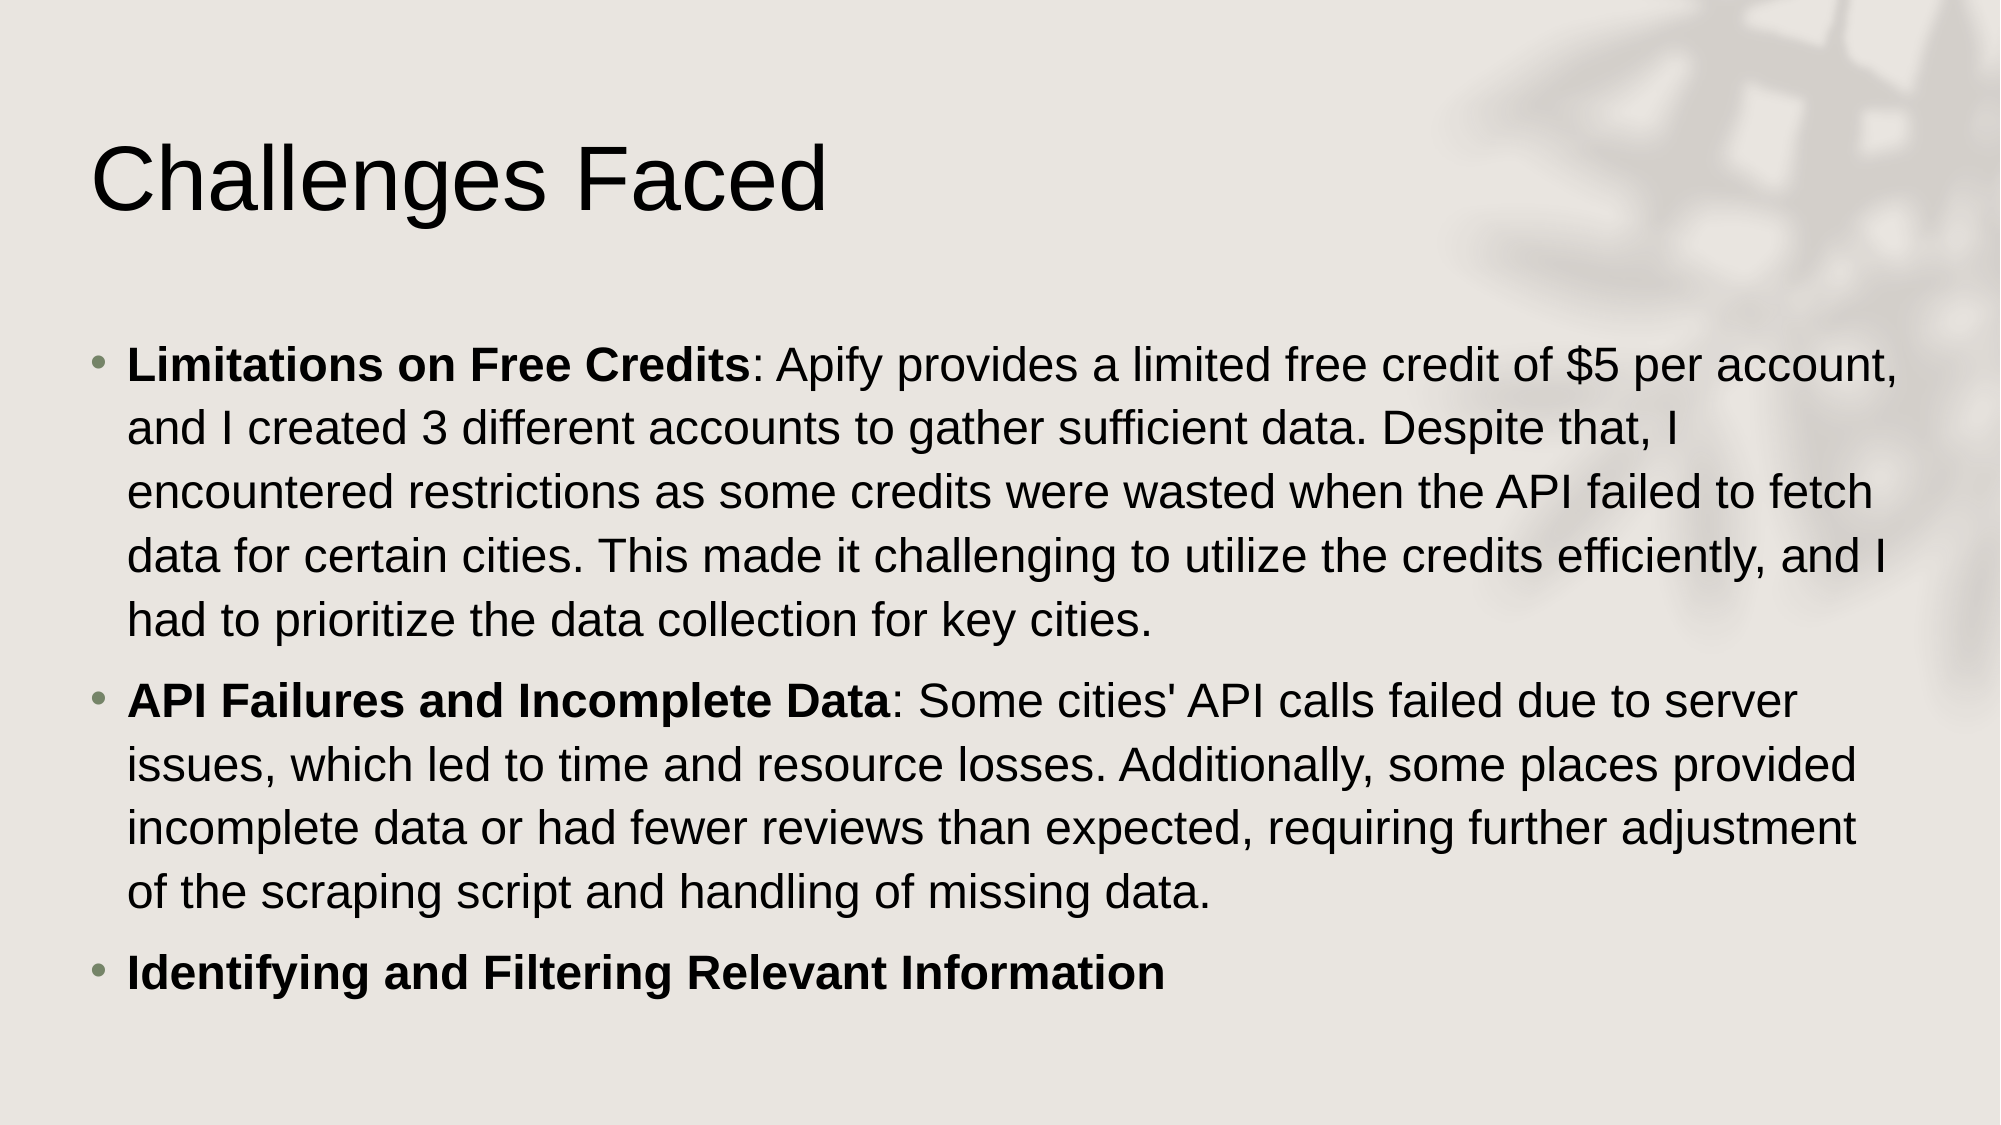

# Challenges Faced
Limitations on Free Credits: Apify provides a limited free credit of $5 per account, and I created 3 different accounts to gather sufficient data. Despite that, I encountered restrictions as some credits were wasted when the API failed to fetch data for certain cities. This made it challenging to utilize the credits efficiently, and I had to prioritize the data collection for key cities.
API Failures and Incomplete Data: Some cities' API calls failed due to server issues, which led to time and resource losses. Additionally, some places provided incomplete data or had fewer reviews than expected, requiring further adjustment of the scraping script and handling of missing data.
Identifying and Filtering Relevant Information